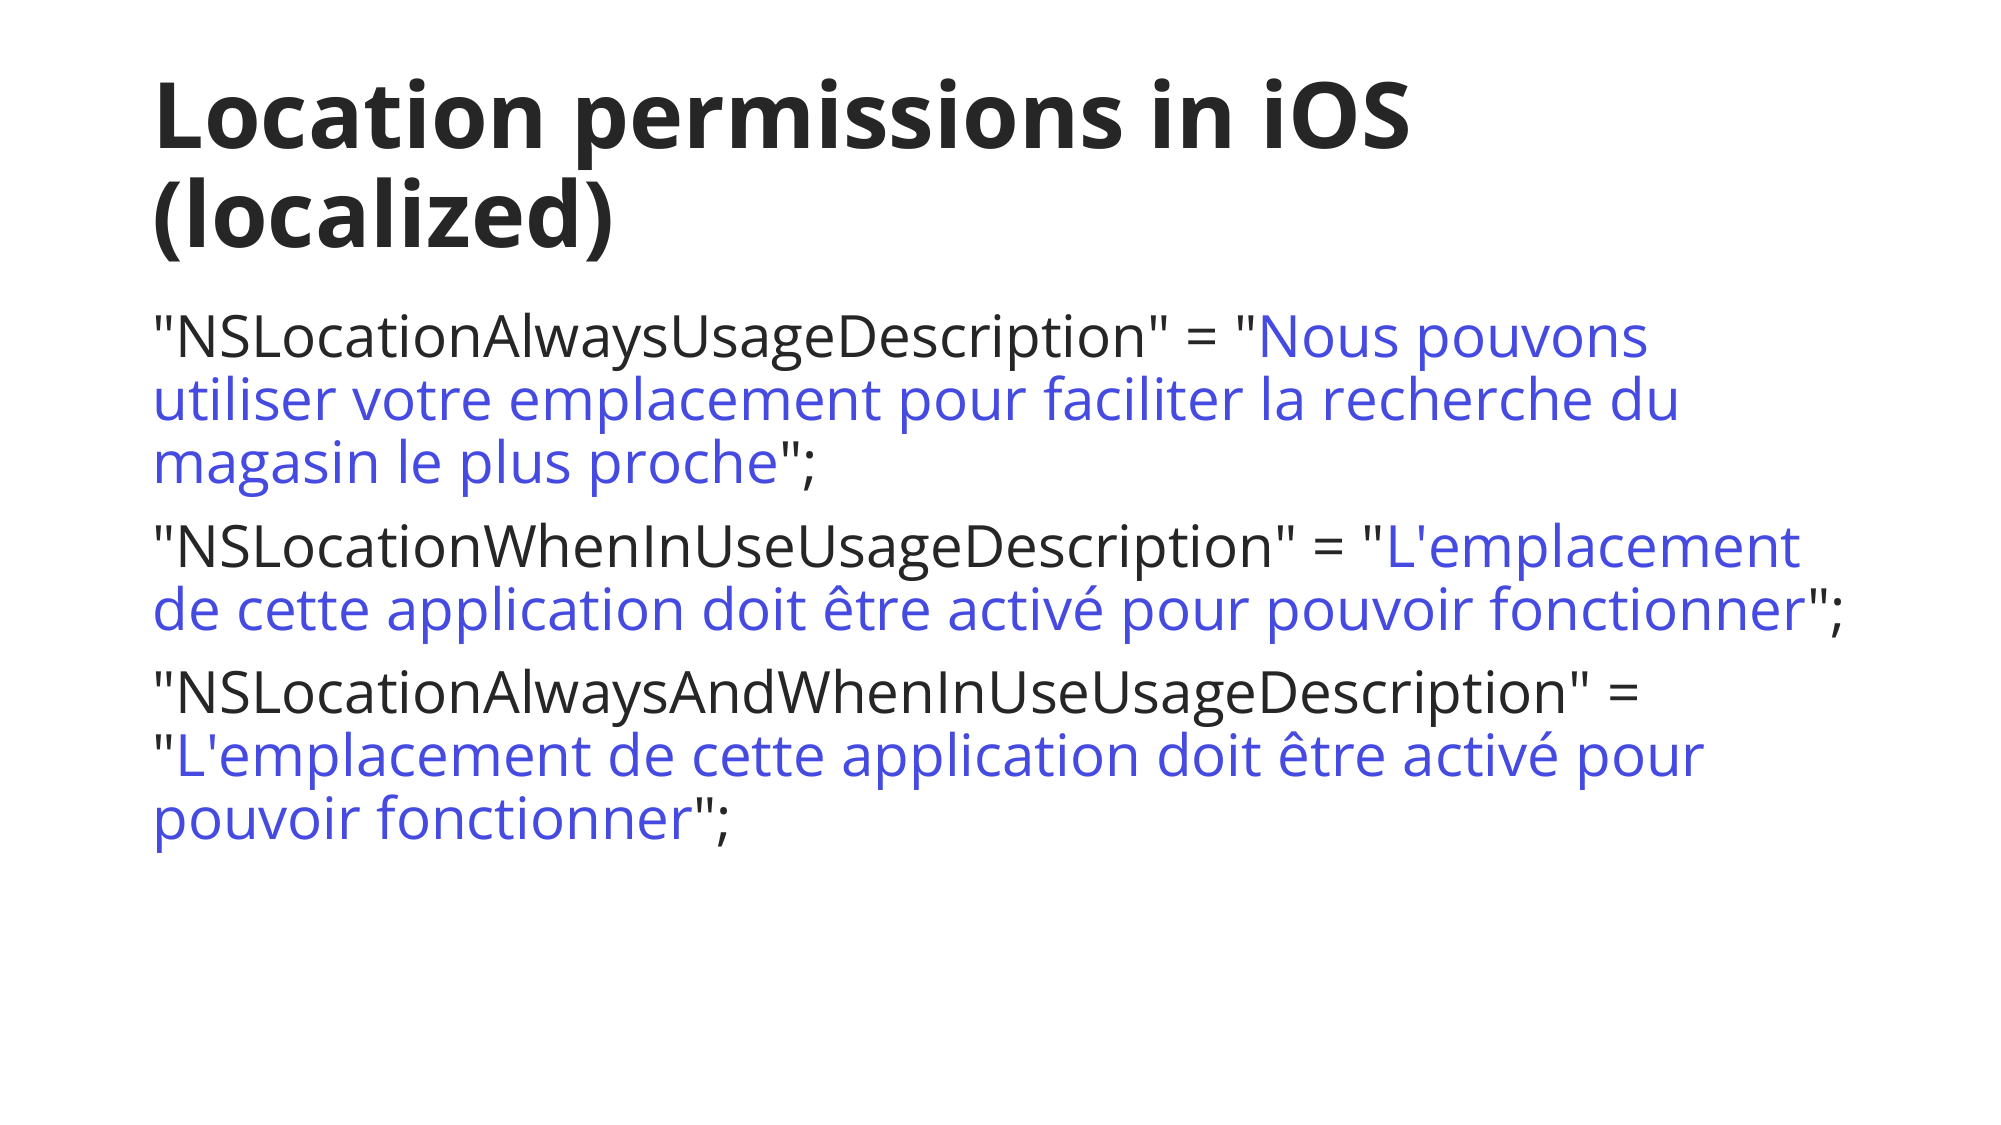

# Location permissions in iOS (localized)
"NSLocationAlwaysUsageDescription" = "Nous pouvons utiliser votre emplacement pour faciliter la recherche du magasin le plus proche";
"NSLocationWhenInUseUsageDescription" = "L'emplacement de cette application doit être activé pour pouvoir fonctionner";
"NSLocationAlwaysAndWhenInUseUsageDescription" = "L'emplacement de cette application doit être activé pour pouvoir fonctionner";